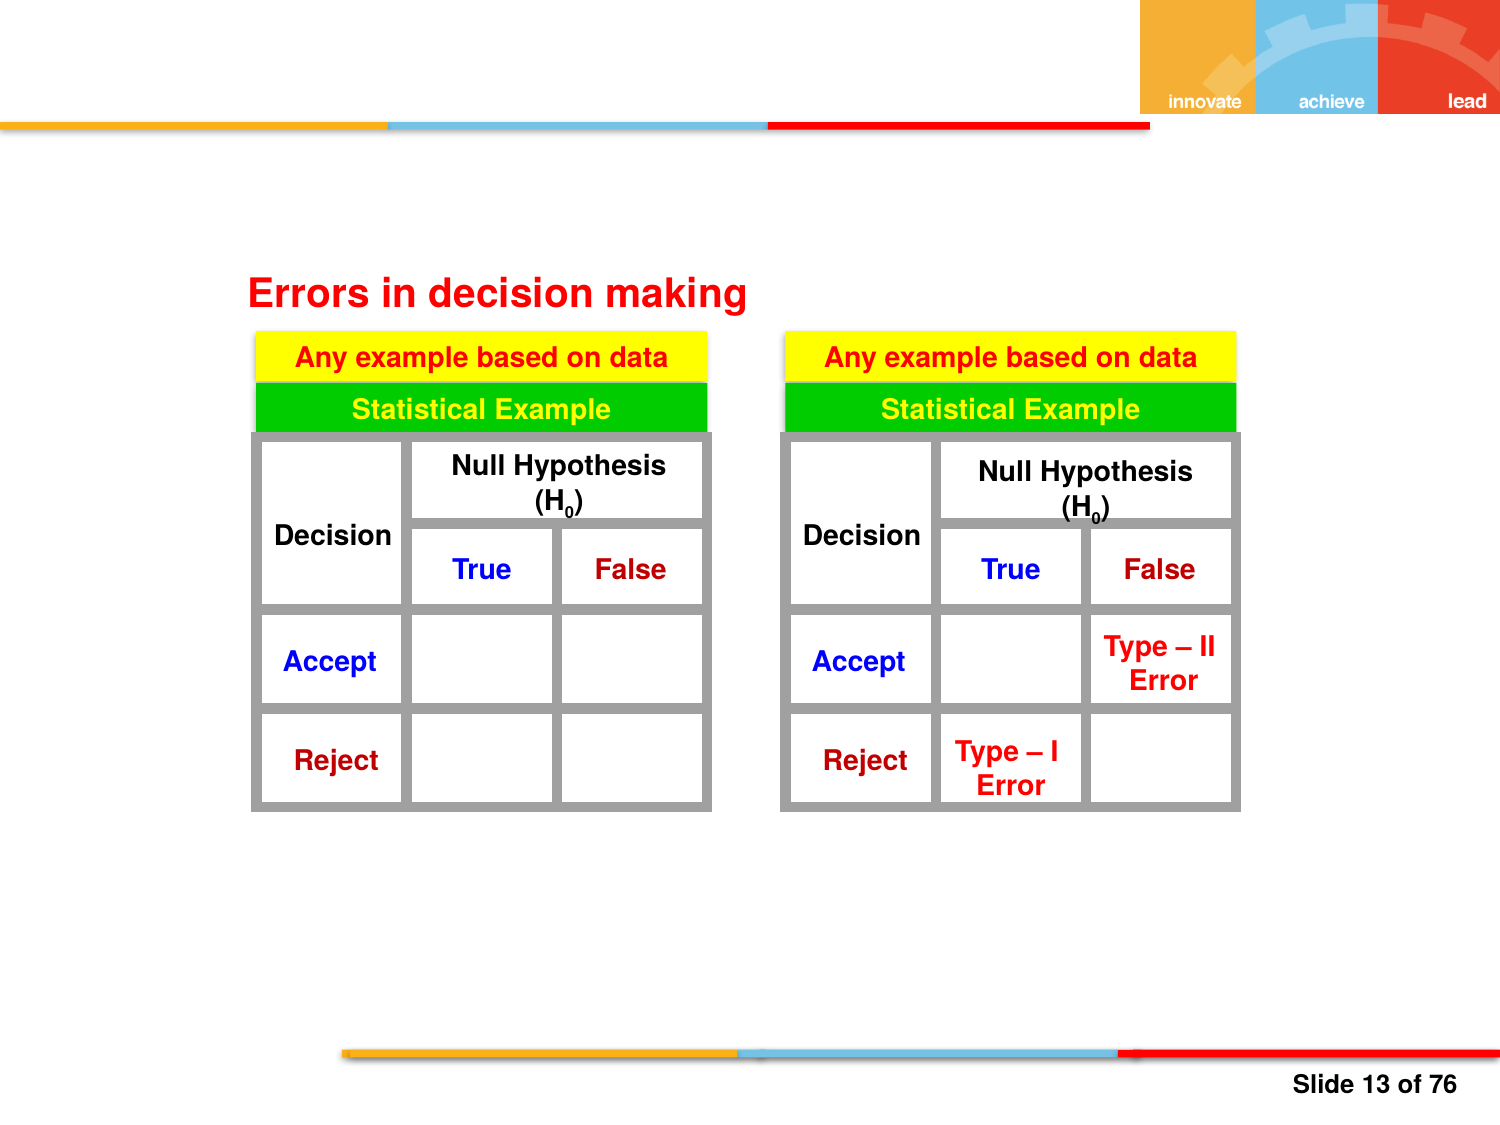

Errors in decision making
Any example based on data
Any example based on data
Statistical Example
Statistical Example

Null Hypothesis (H0)
Decision
True
False
Accept
Reject

Null Hypothesis (H0)
Decision
True
False
Accept
Reject
Type – II
Error
Type – I
Error